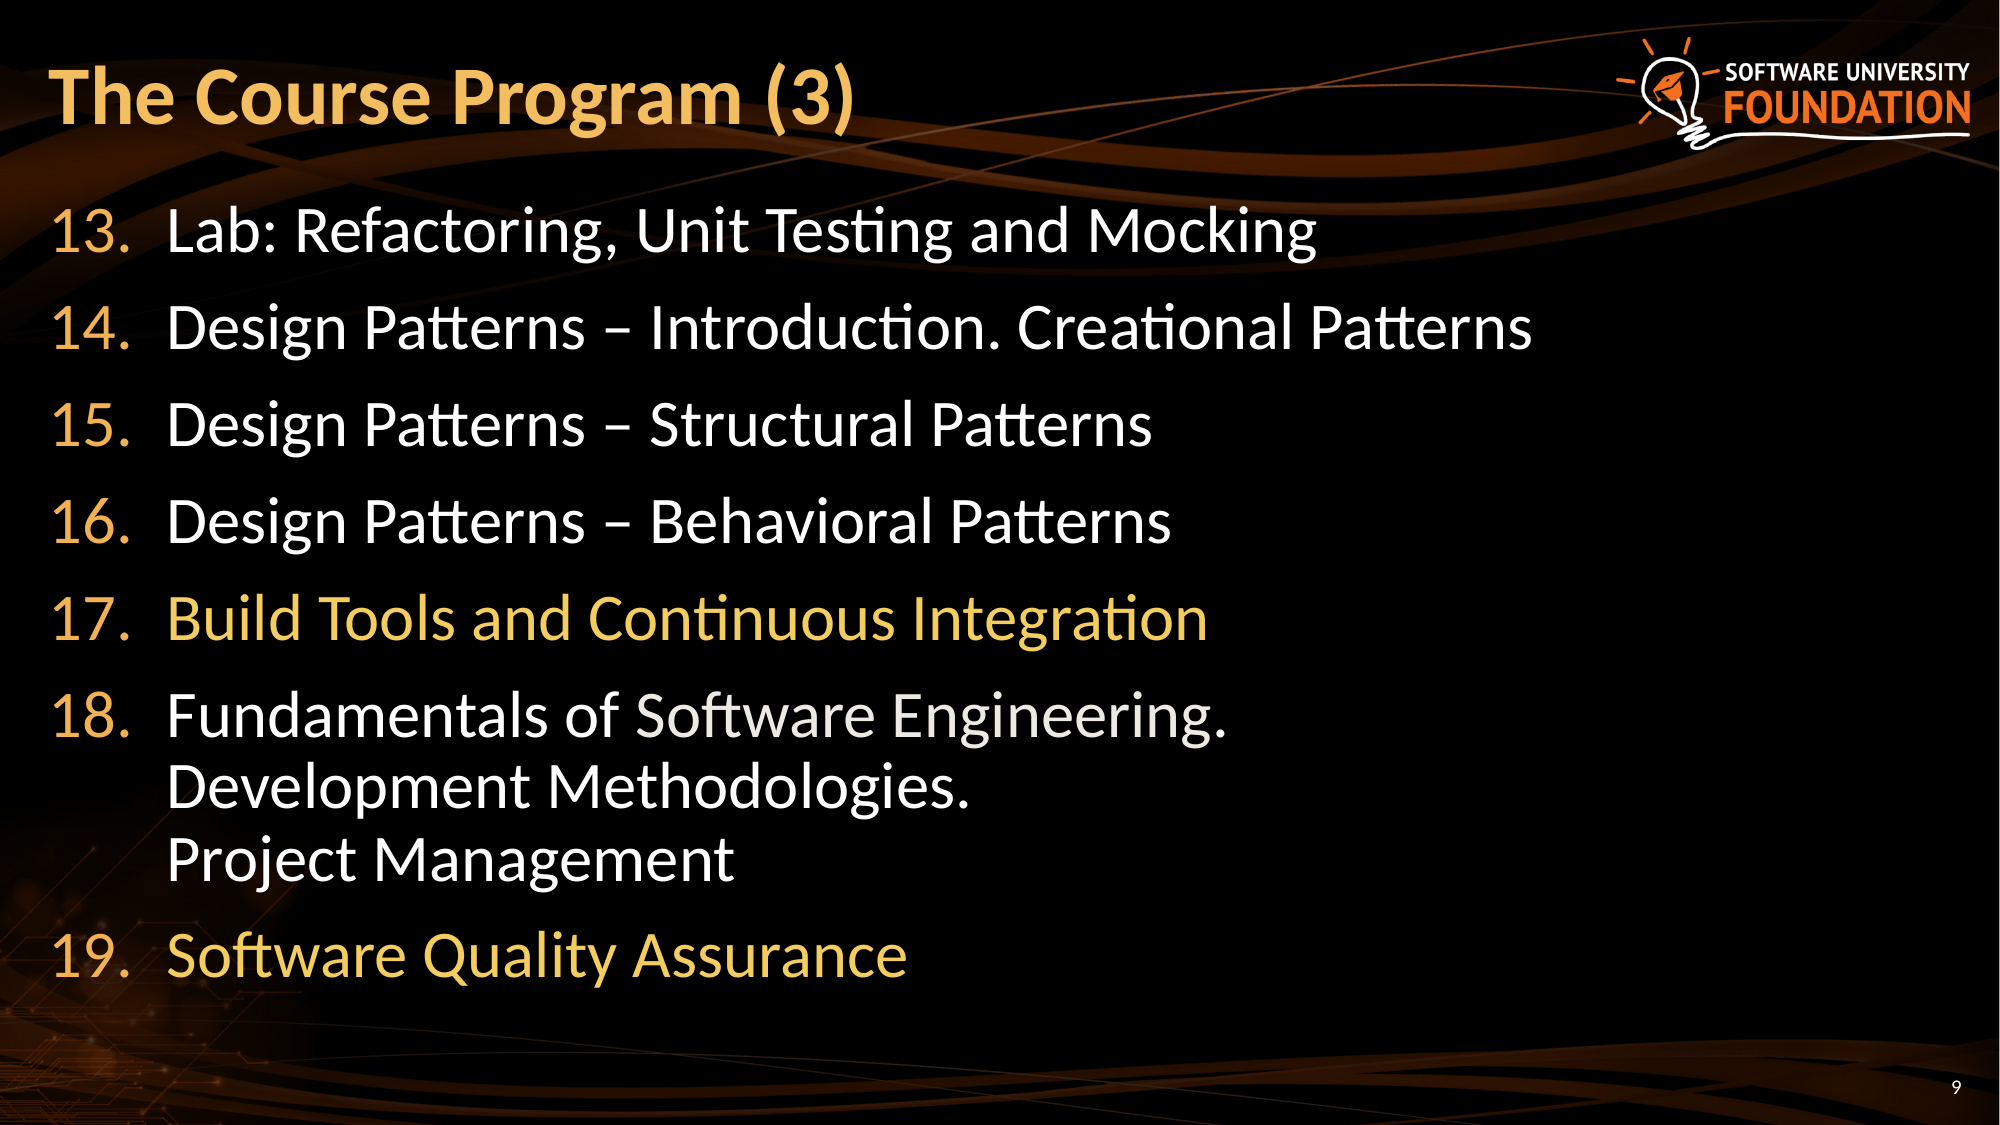

# The Course Program (3)
Lab: Refactoring, Unit Testing and Mocking
Design Patterns – Introduction. Creational Patterns
Design Patterns – Structural Patterns
Design Patterns – Behavioral Patterns
Build Tools and Continuous Integration
Fundamentals of Software Engineering.
Development Methodologies.
Project Management
Software Quality Assurance
9